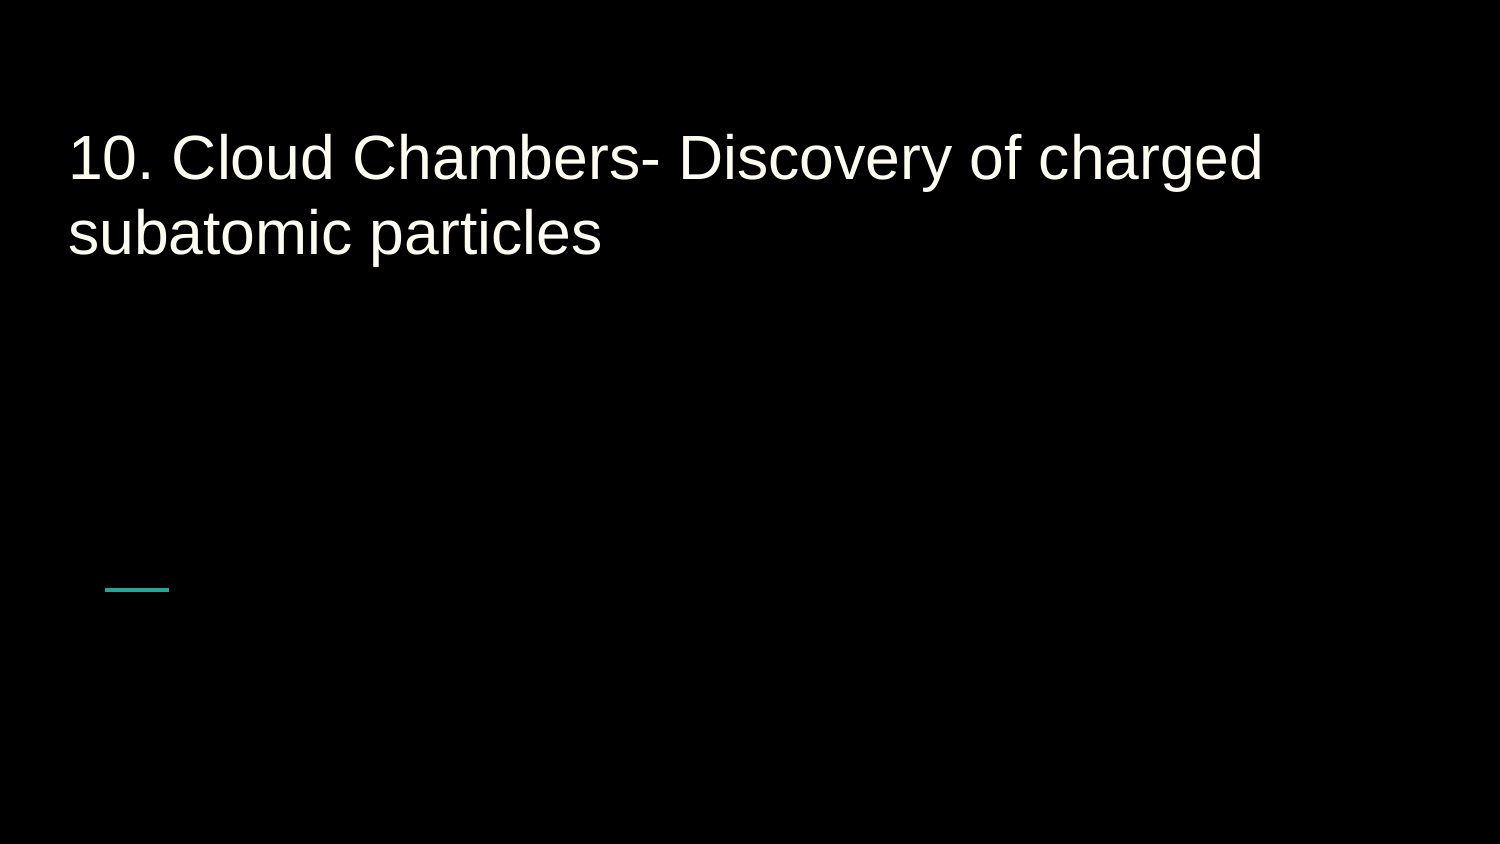

# 10. Cloud Chambers- Discovery of charged subatomic particles